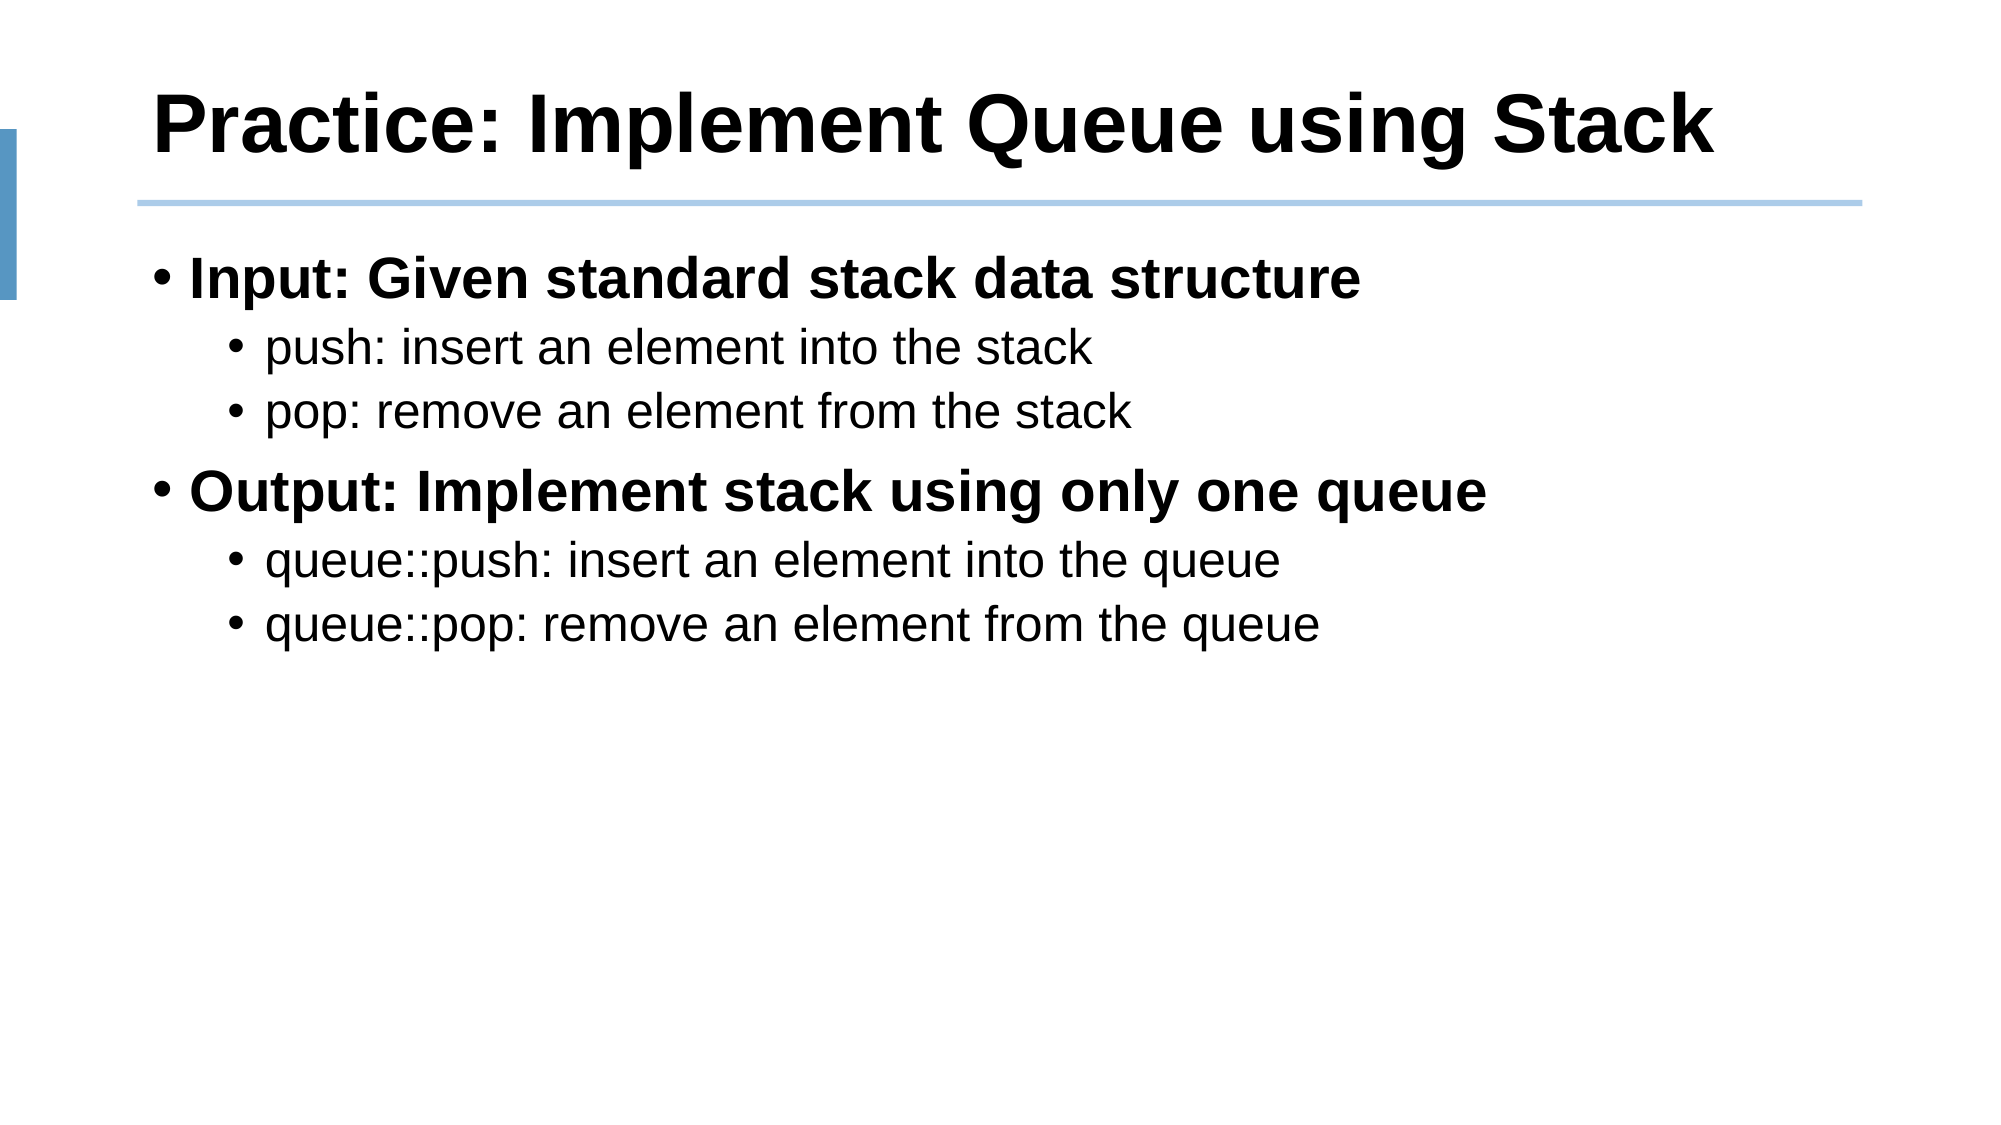

# Practice: Implement Queue using Stack
Input: Given standard stack data structure
push: insert an element into the stack
pop: remove an element from the stack
Output: Implement stack using only one queue
queue::push: insert an element into the queue
queue::pop: remove an element from the queue